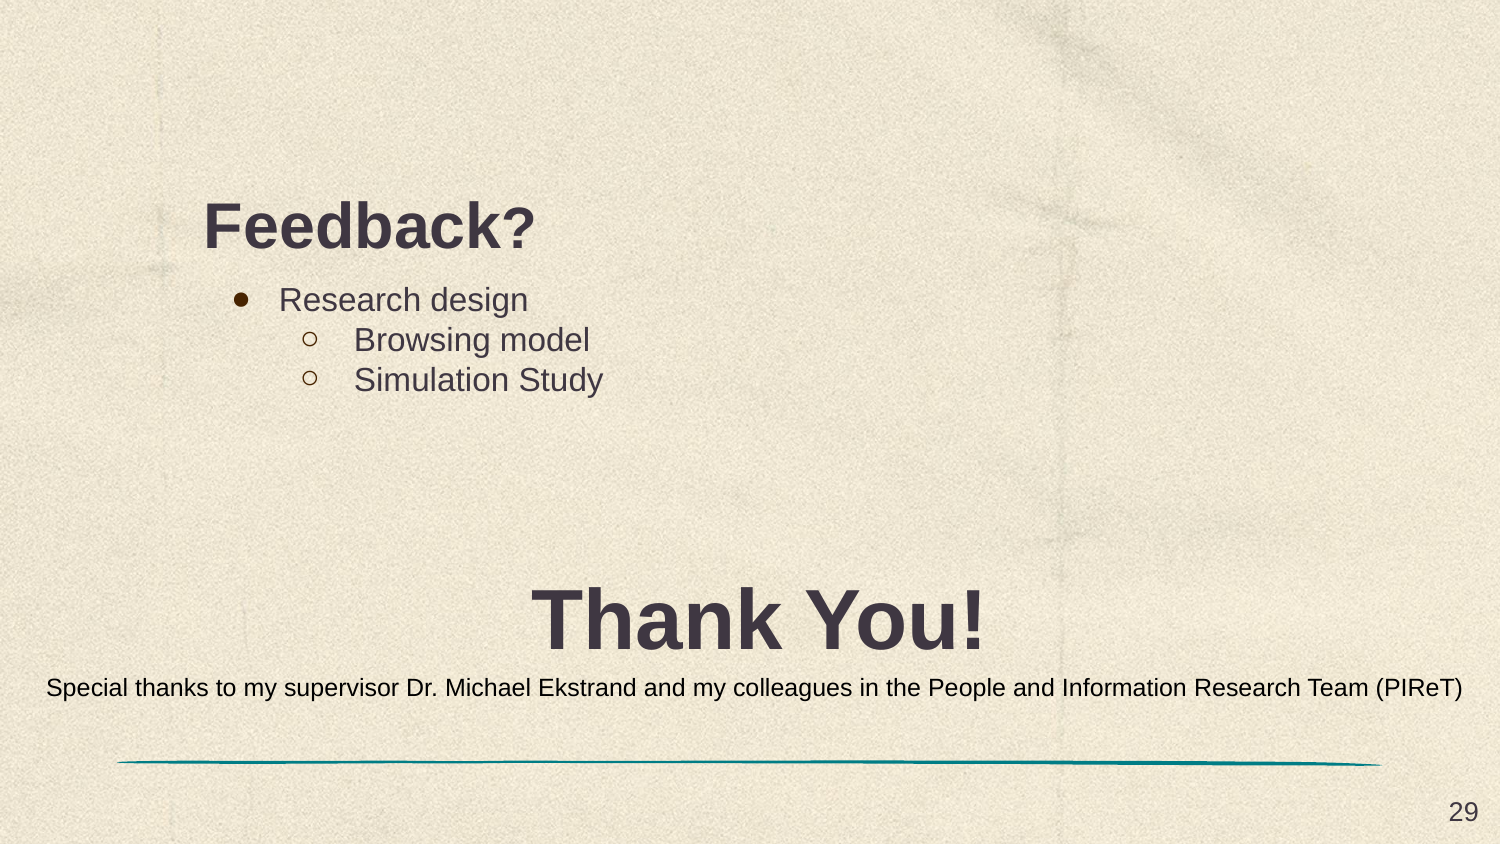

# Feedback?
Research design
Browsing model
Simulation Study
Thank You!
Special thanks to my supervisor Dr. Michael Ekstrand and my colleagues in the People and Information Research Team (PIReT)

29